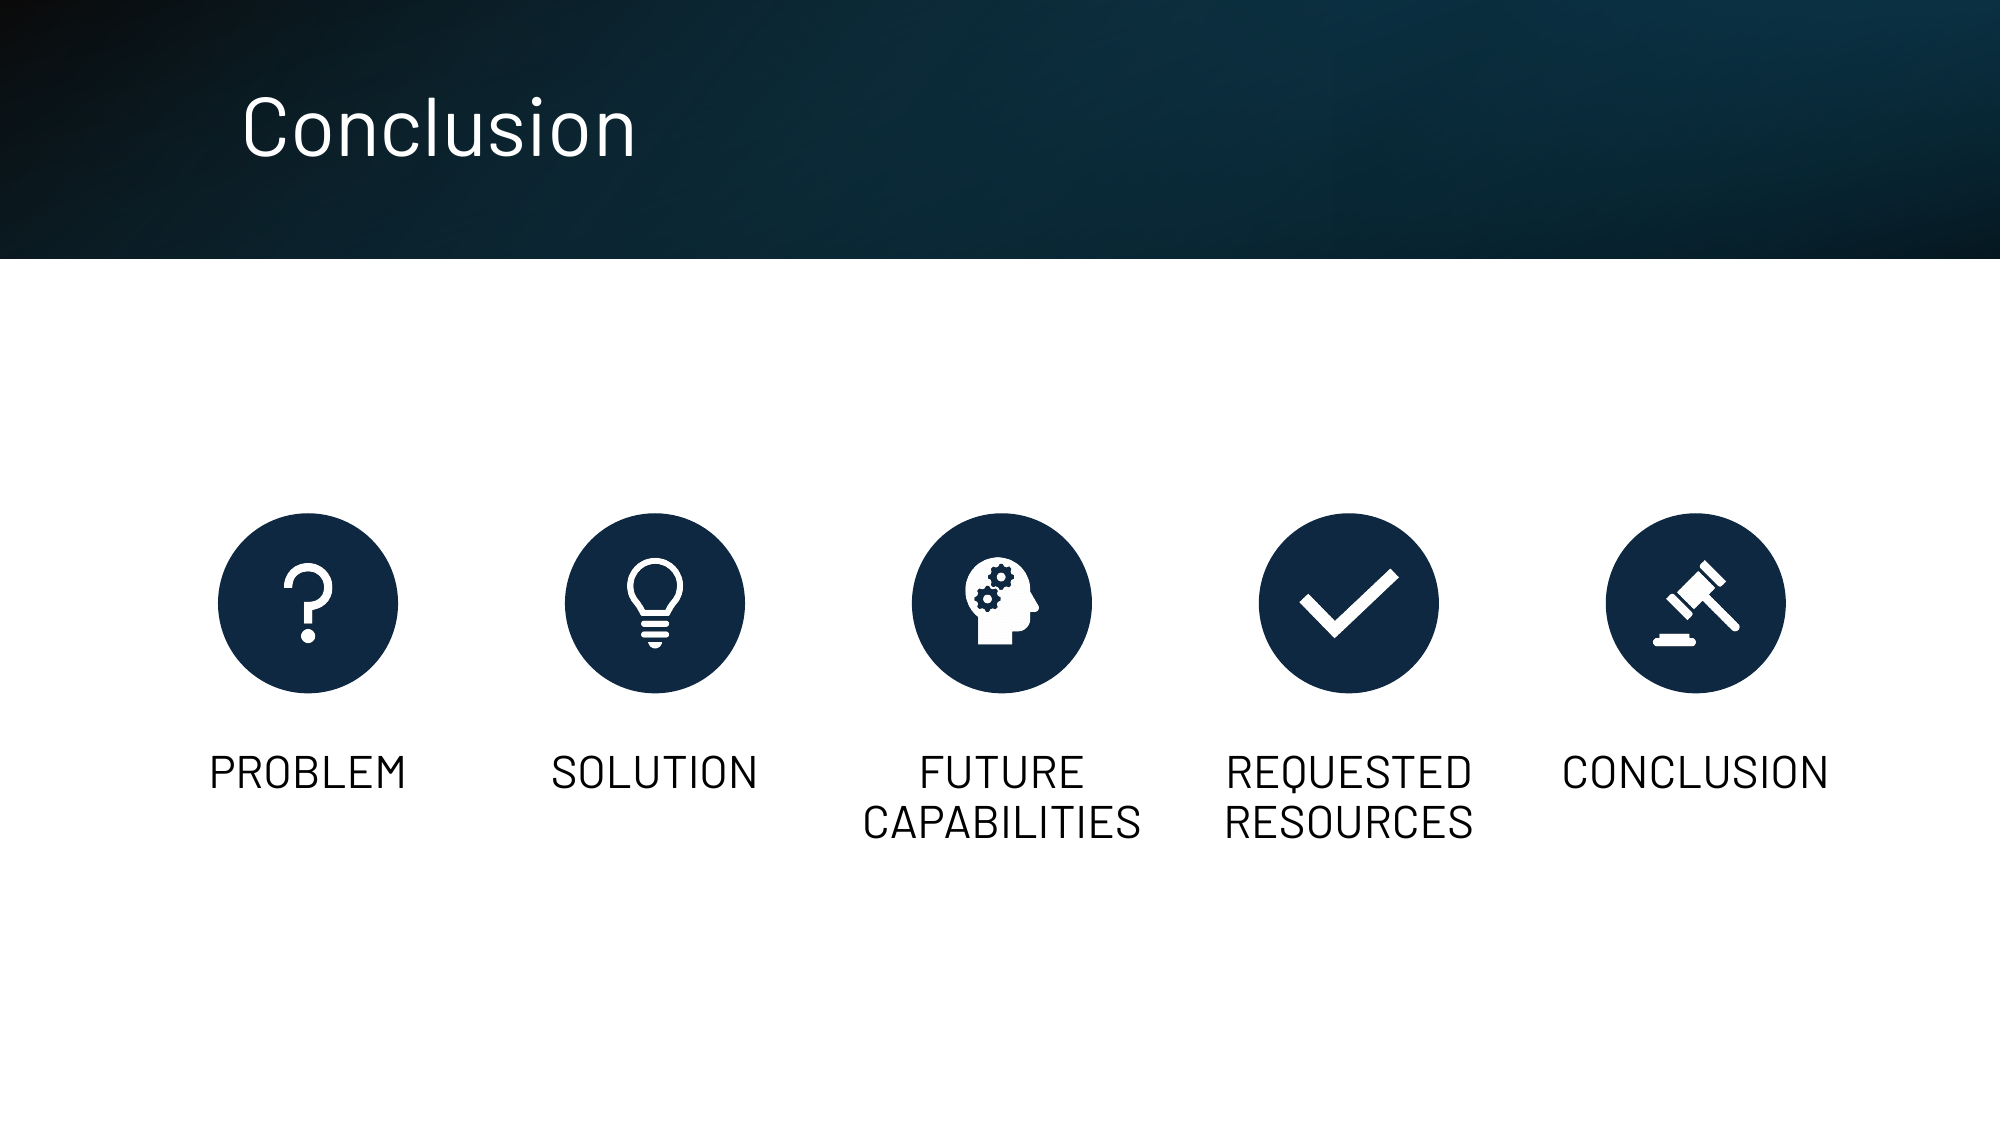

# Conclusion
Problem
Solution
Future capabilities
Requested resources
Conclusion